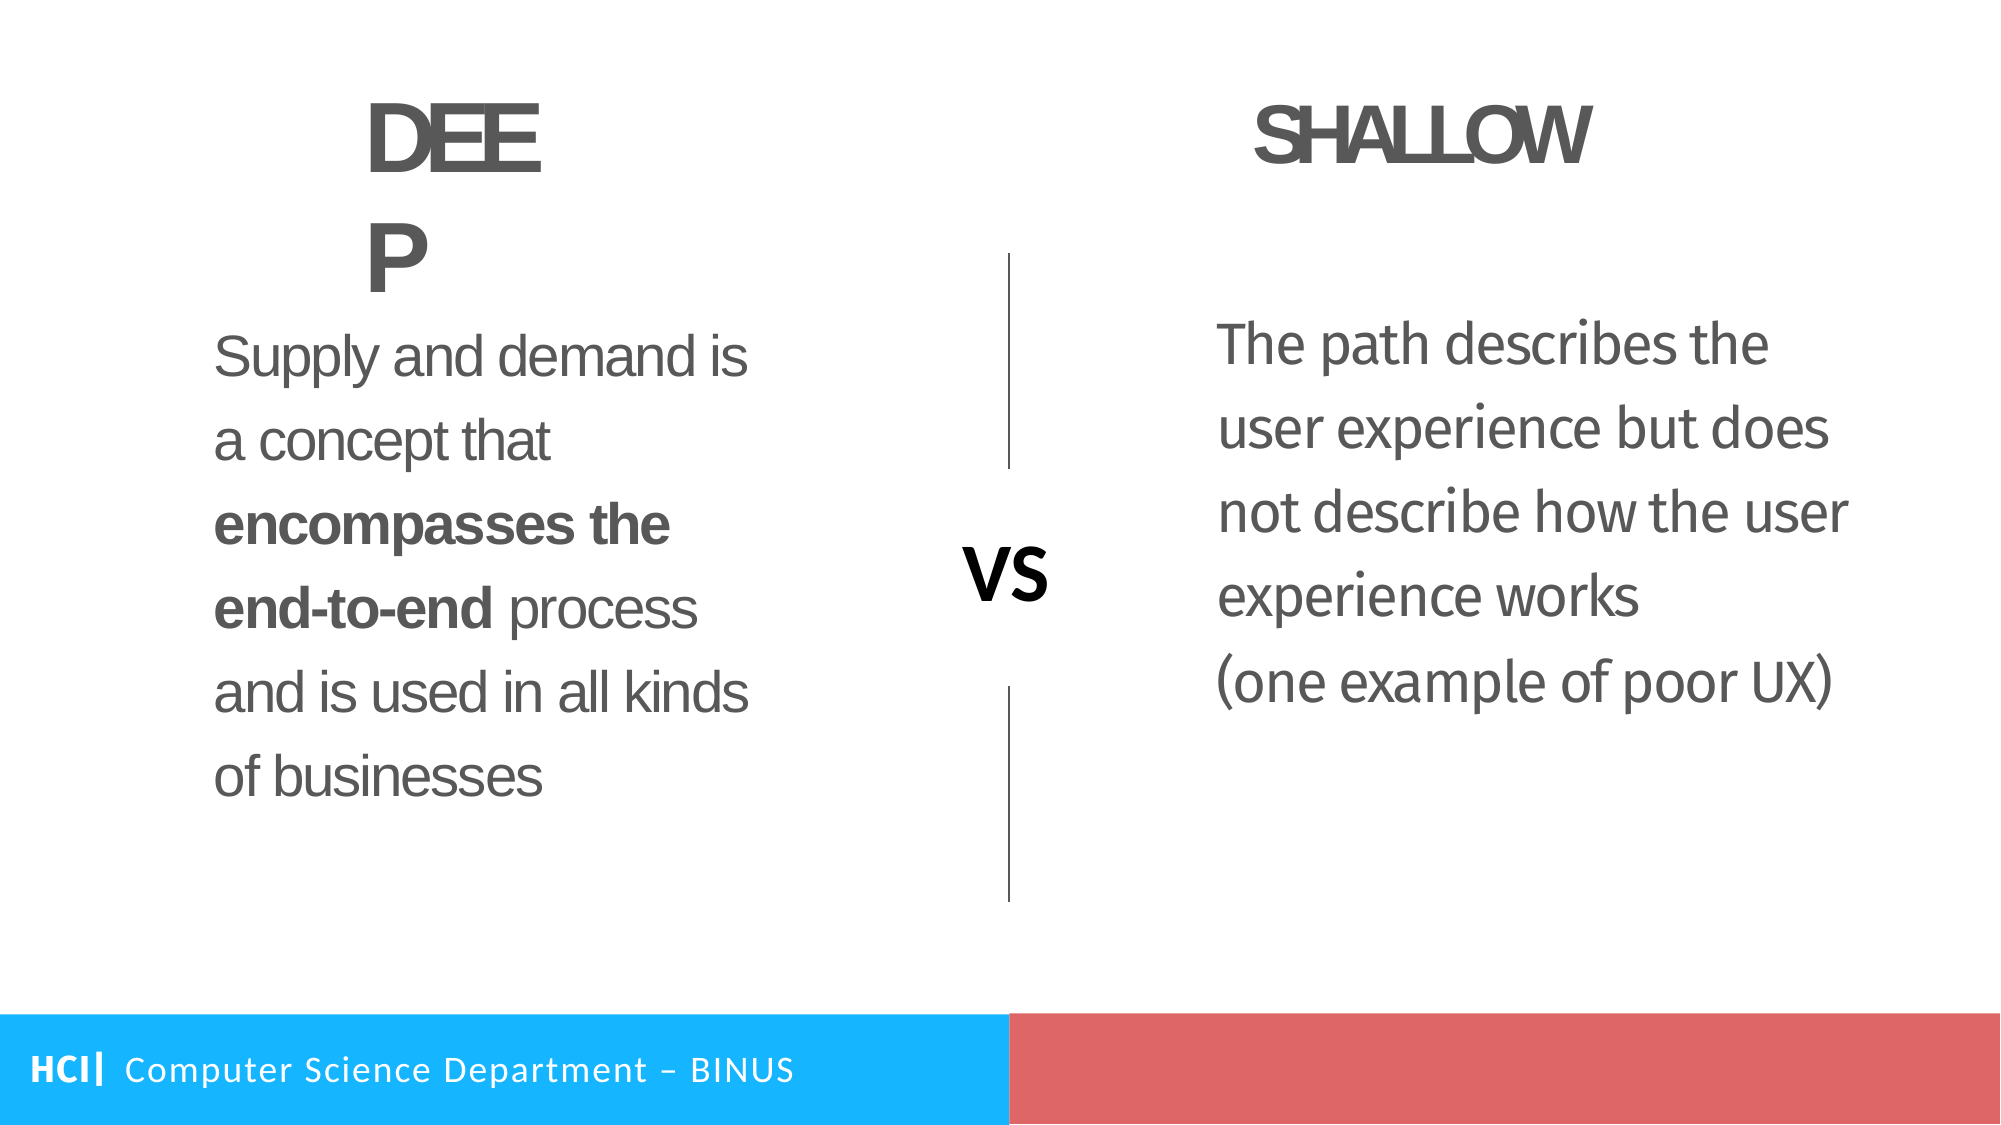

DEEP
# SHALLOW

The path describes the user experience but does not describe how the user experience works
(one example of poor UX)
Supply and demand is a concept that encompasses the end-to-end process and is used in all kinds of businesses
VS

FAKULTAS ILMU KOMPUTER